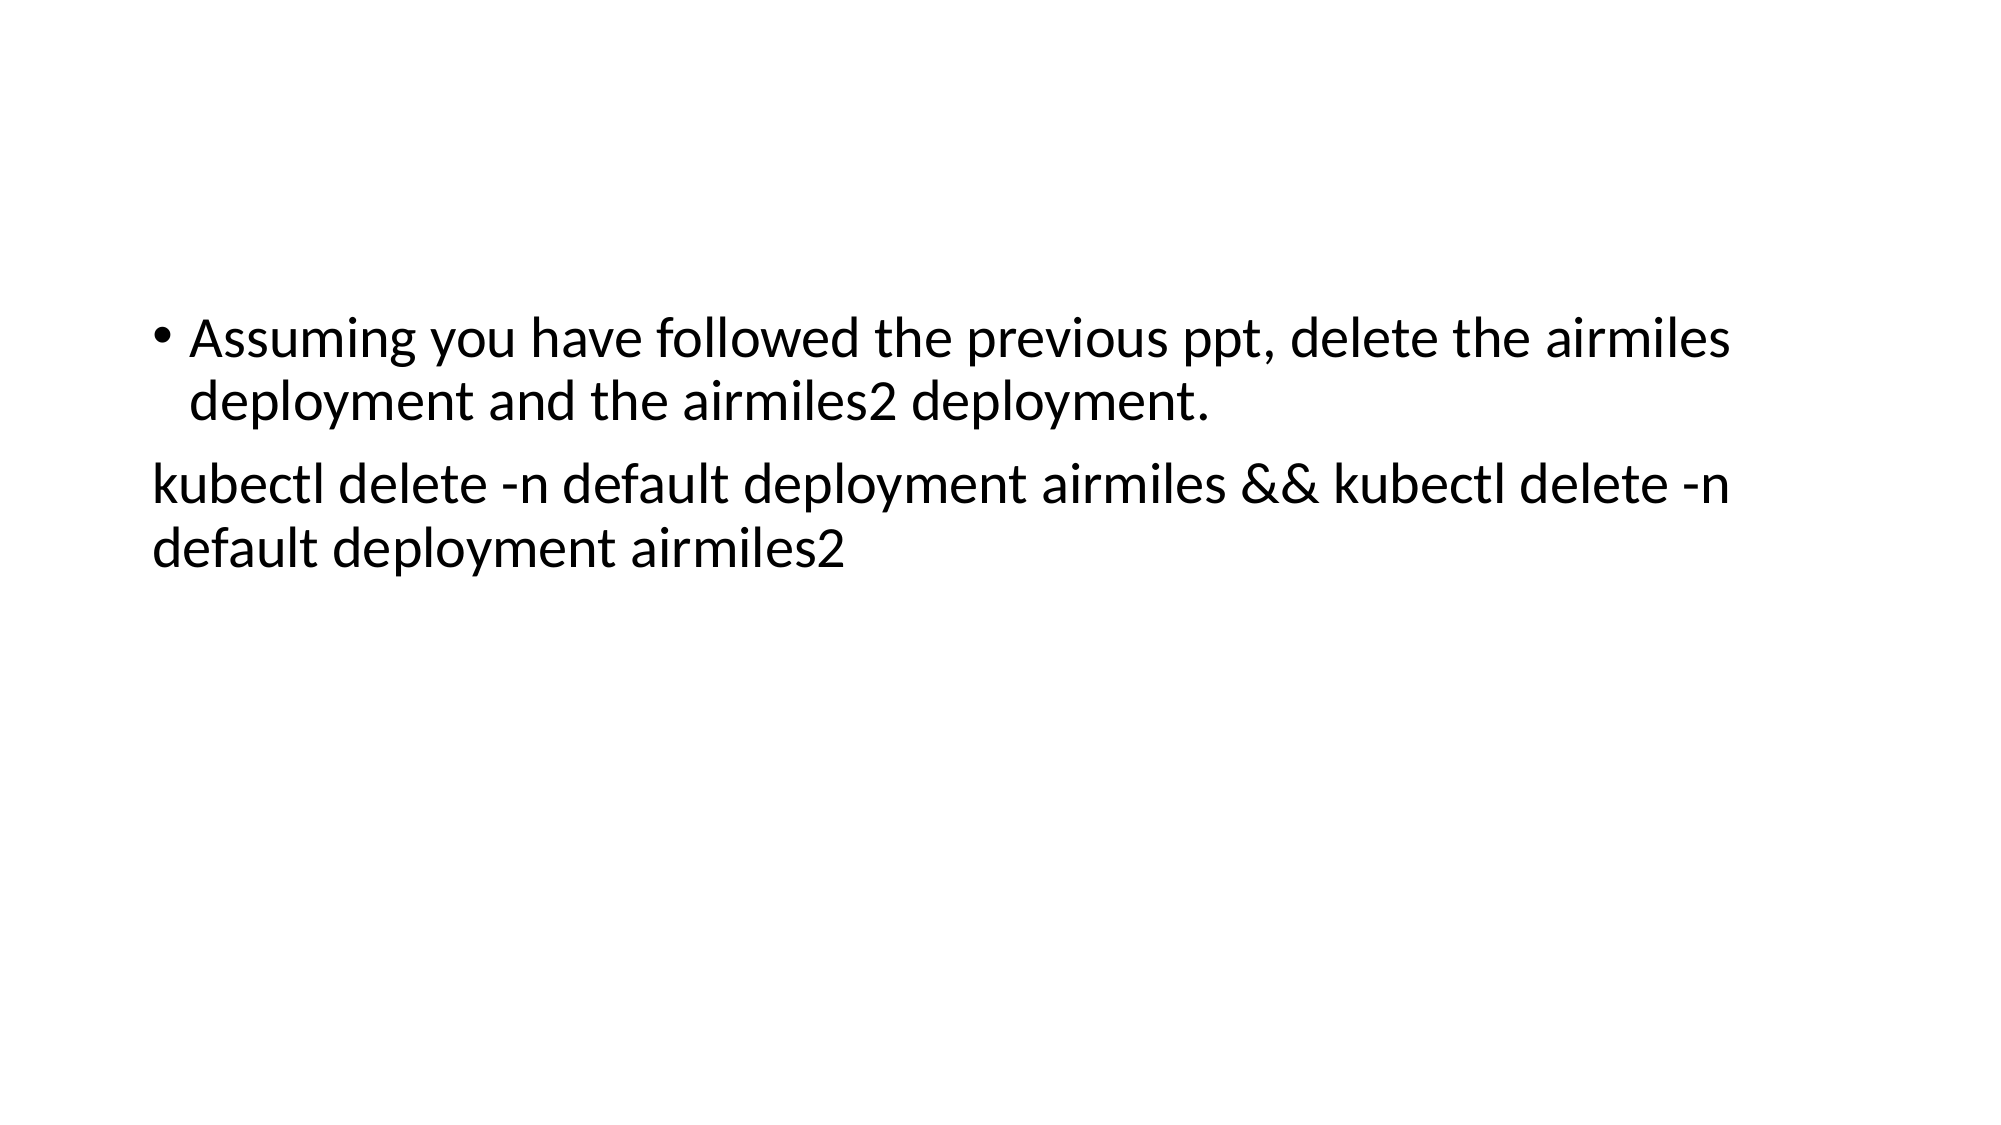

#
Assuming you have followed the previous ppt, delete the airmiles deployment and the airmiles2 deployment.
kubectl delete -n default deployment airmiles && kubectl delete -n default deployment airmiles2